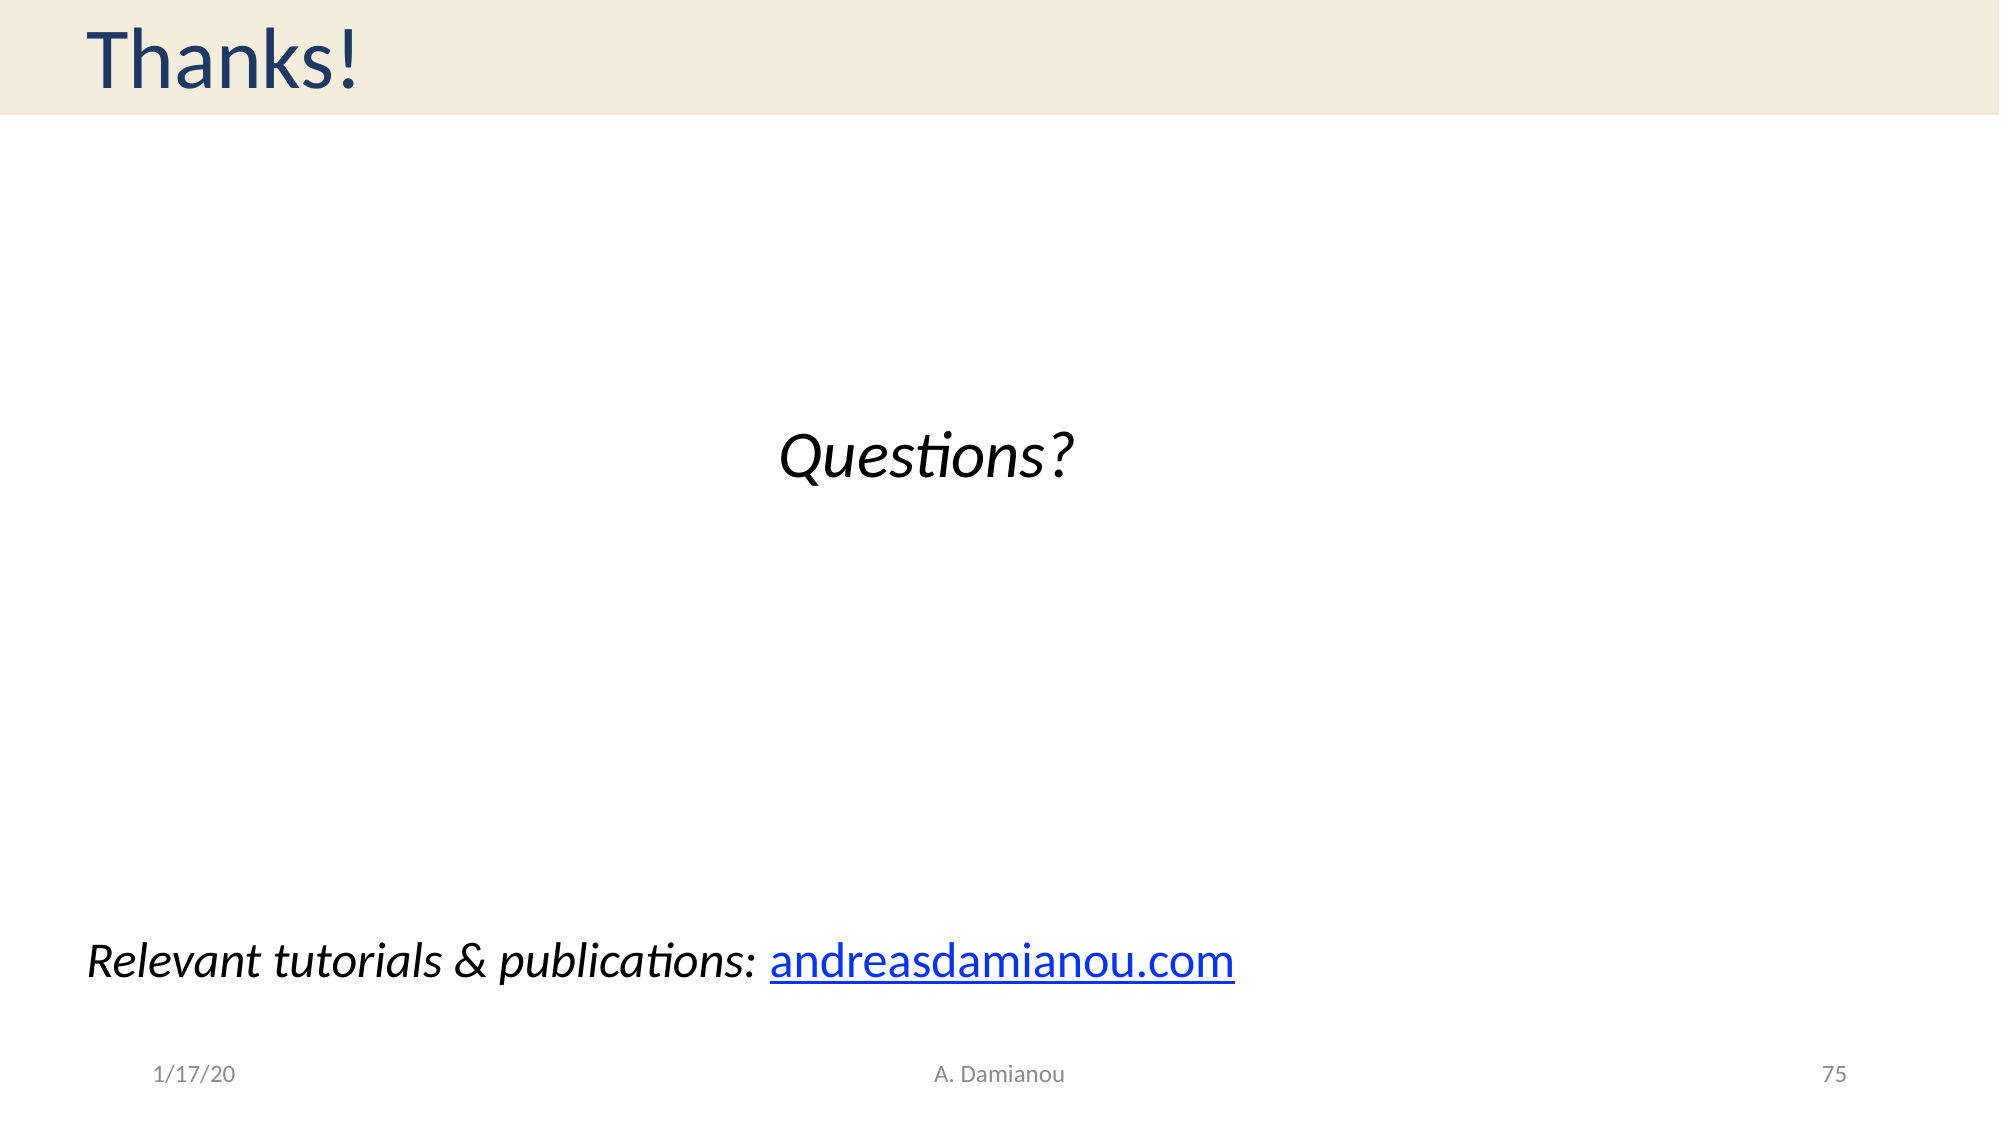

# Thanks!
 Questions?
Relevant tutorials & publications: andreasdamianou.com
1/17/20
A. Damianou
75